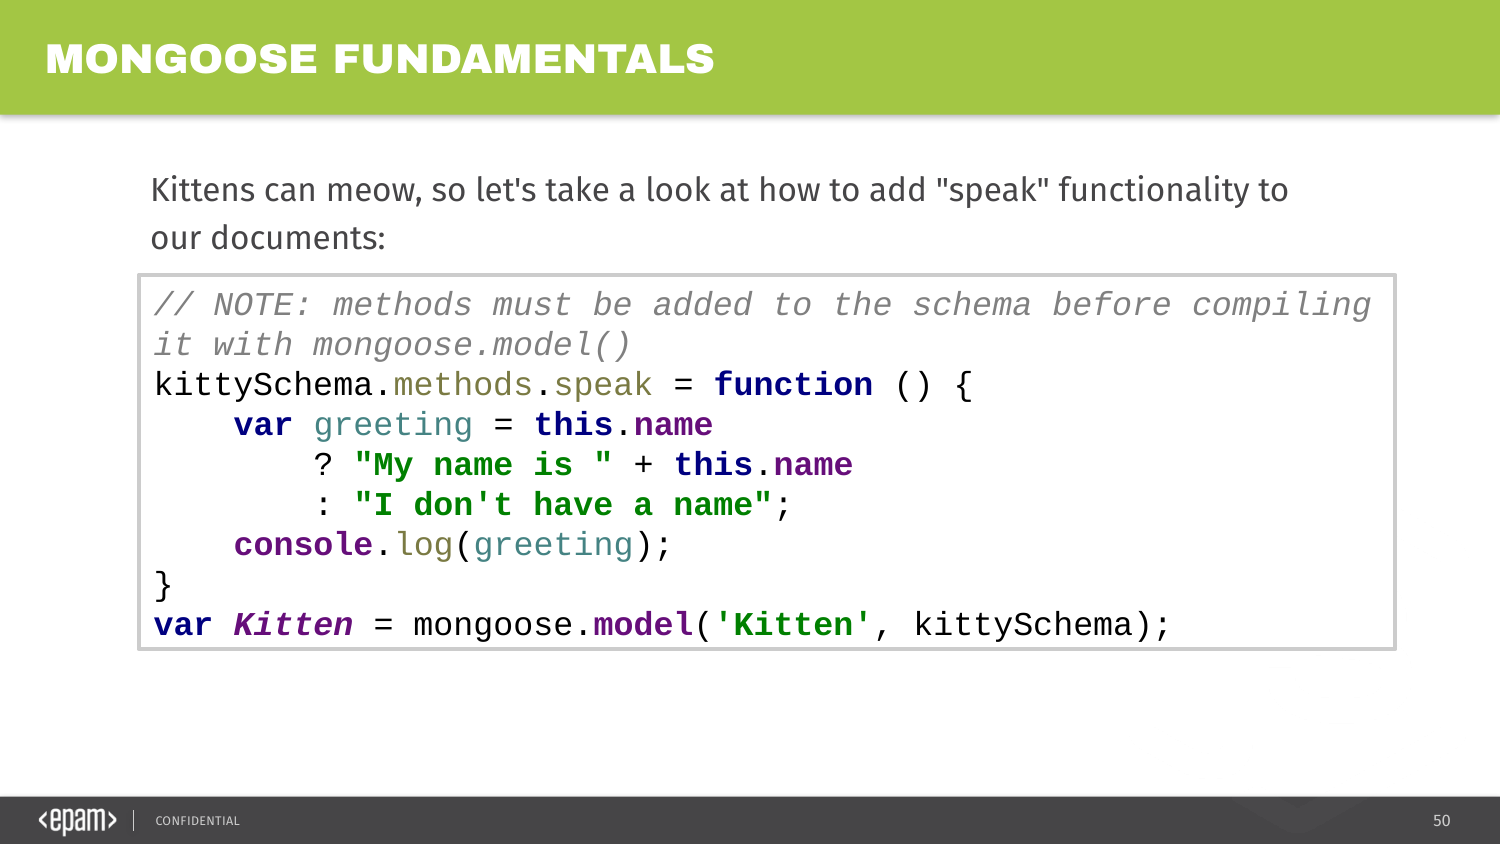

MONGOOSE FUNDAMENTALS
Kittens can meow, so let's take a look at how to add "speak" functionality to our documents:
// NOTE: methods must be added to the schema before compiling it with mongoose.model()
kittySchema.methods.speak = function () {
    var greeting = this.name
        ? "My name is " + this.name
        : "I don't have a name";
    console.log(greeting);
}
var Kitten = mongoose.model('Kitten', kittySchema);